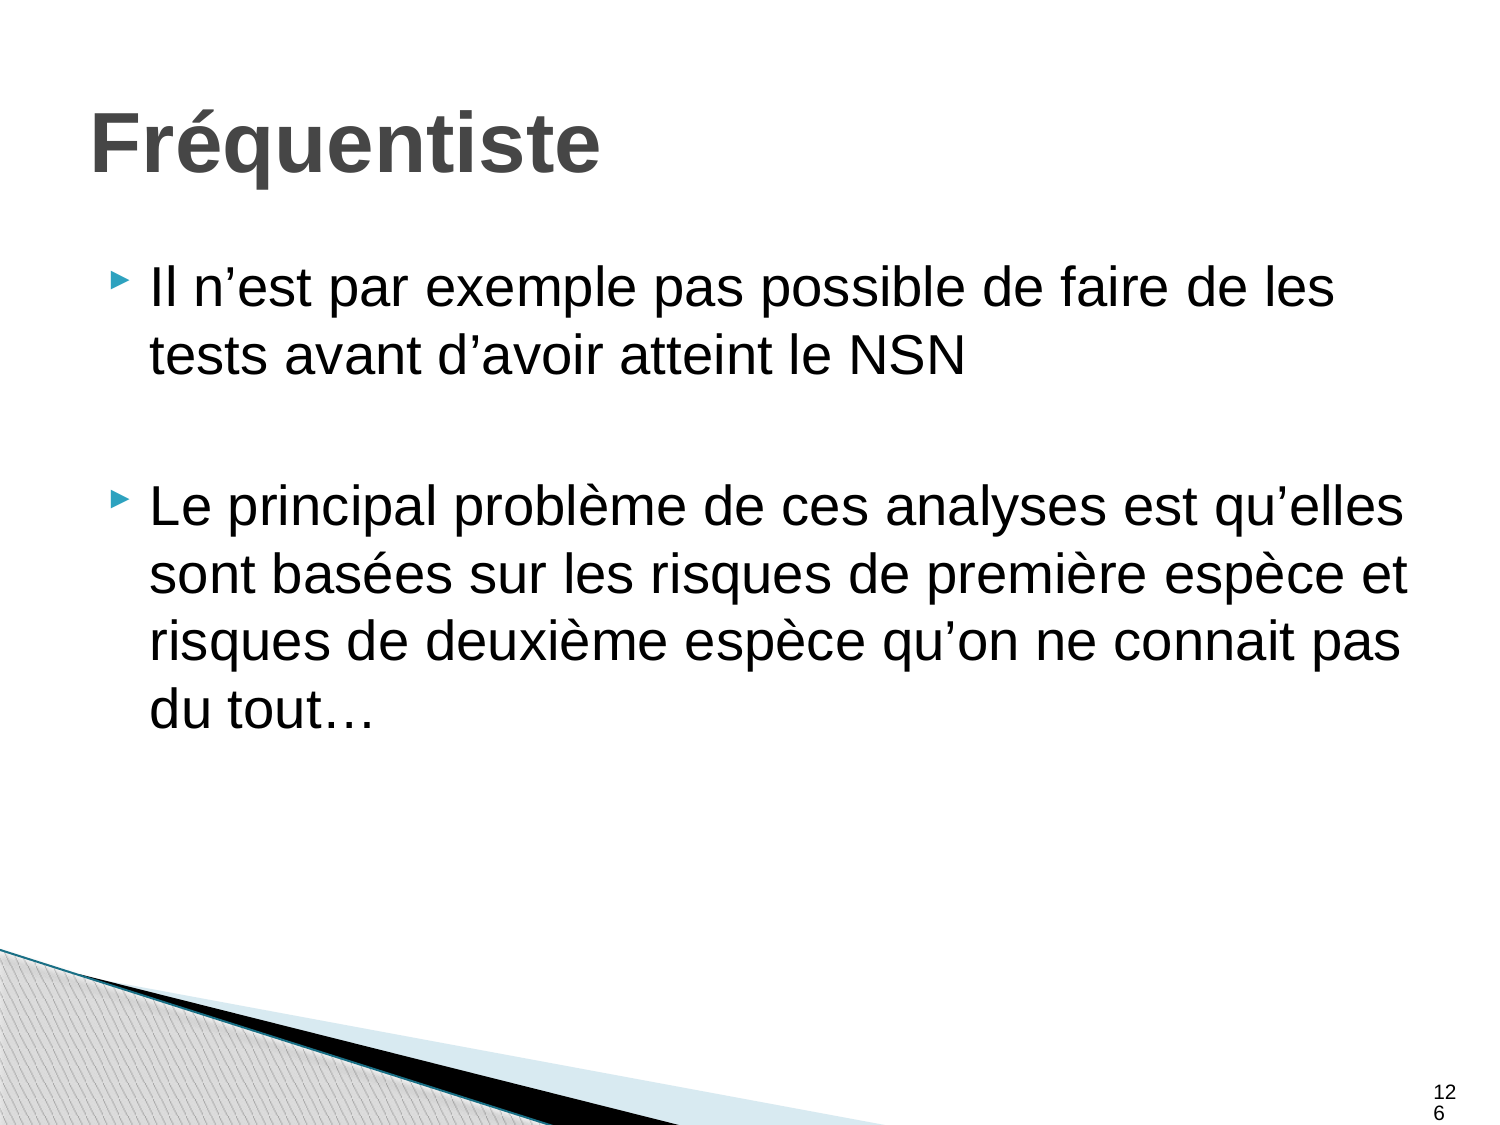

# Fréquentiste
Il n’est par exemple pas possible de faire de les tests avant d’avoir atteint le NSN

Le principal problème de ces analyses est qu’elles sont basées sur les risques de première espèce et risques de deuxième espèce qu’on ne connait pas du tout…
126